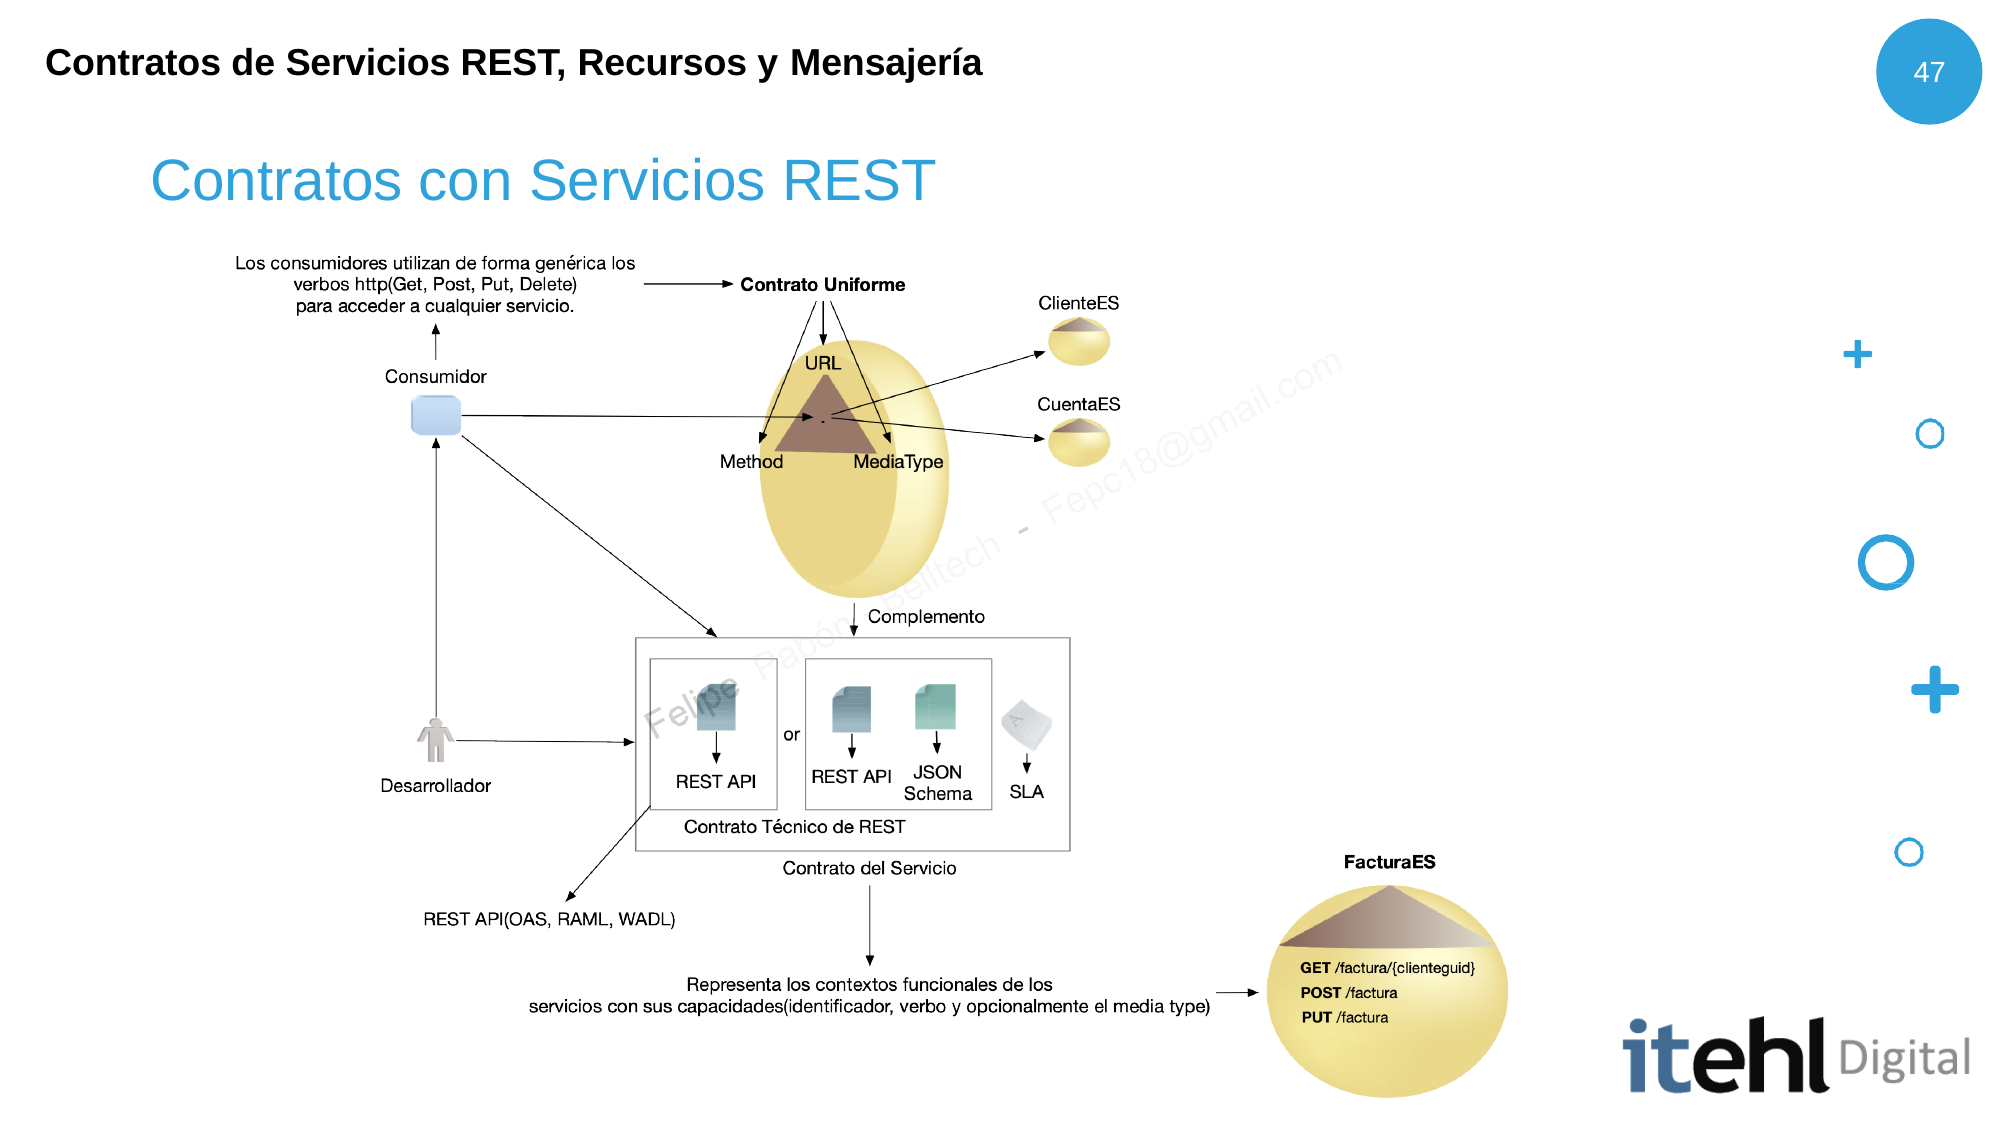

Contratos de Servicios REST, Recursos y Mensajería
47
# Contratos con Servicios REST